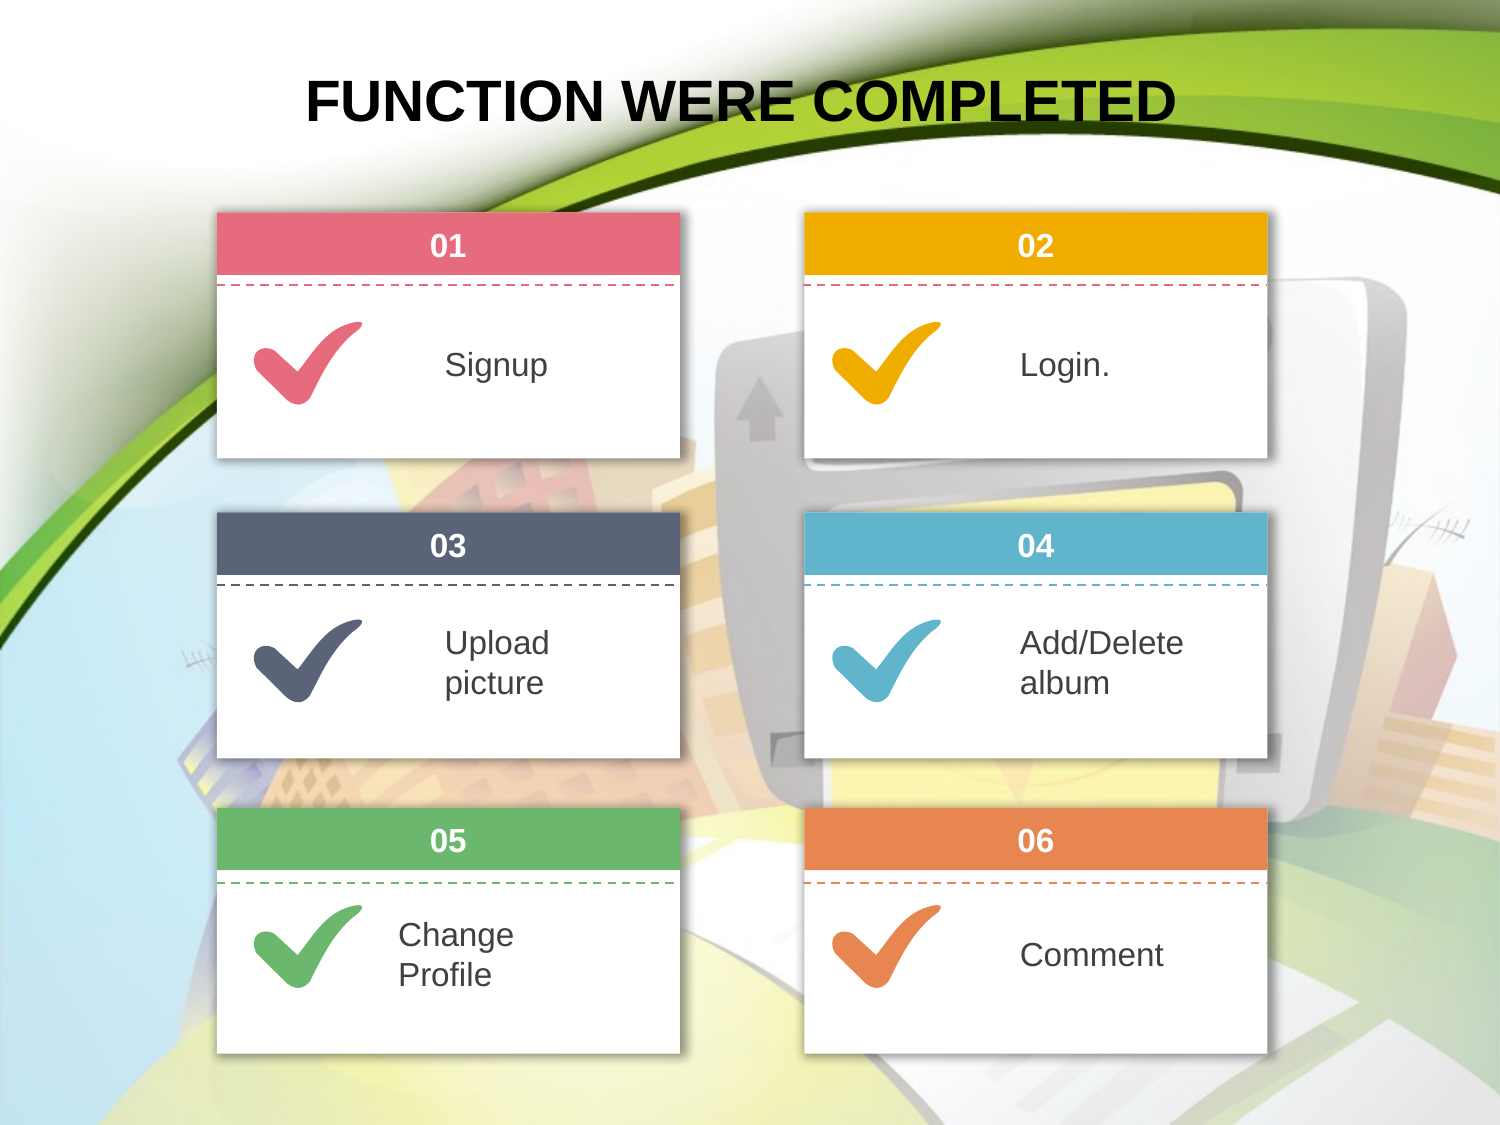

FUNCTION WERE COMPLETED

01
02

Signup
Login.

03
04
Upload picture
Add/Delete album

05
06
Change Profile

Comment